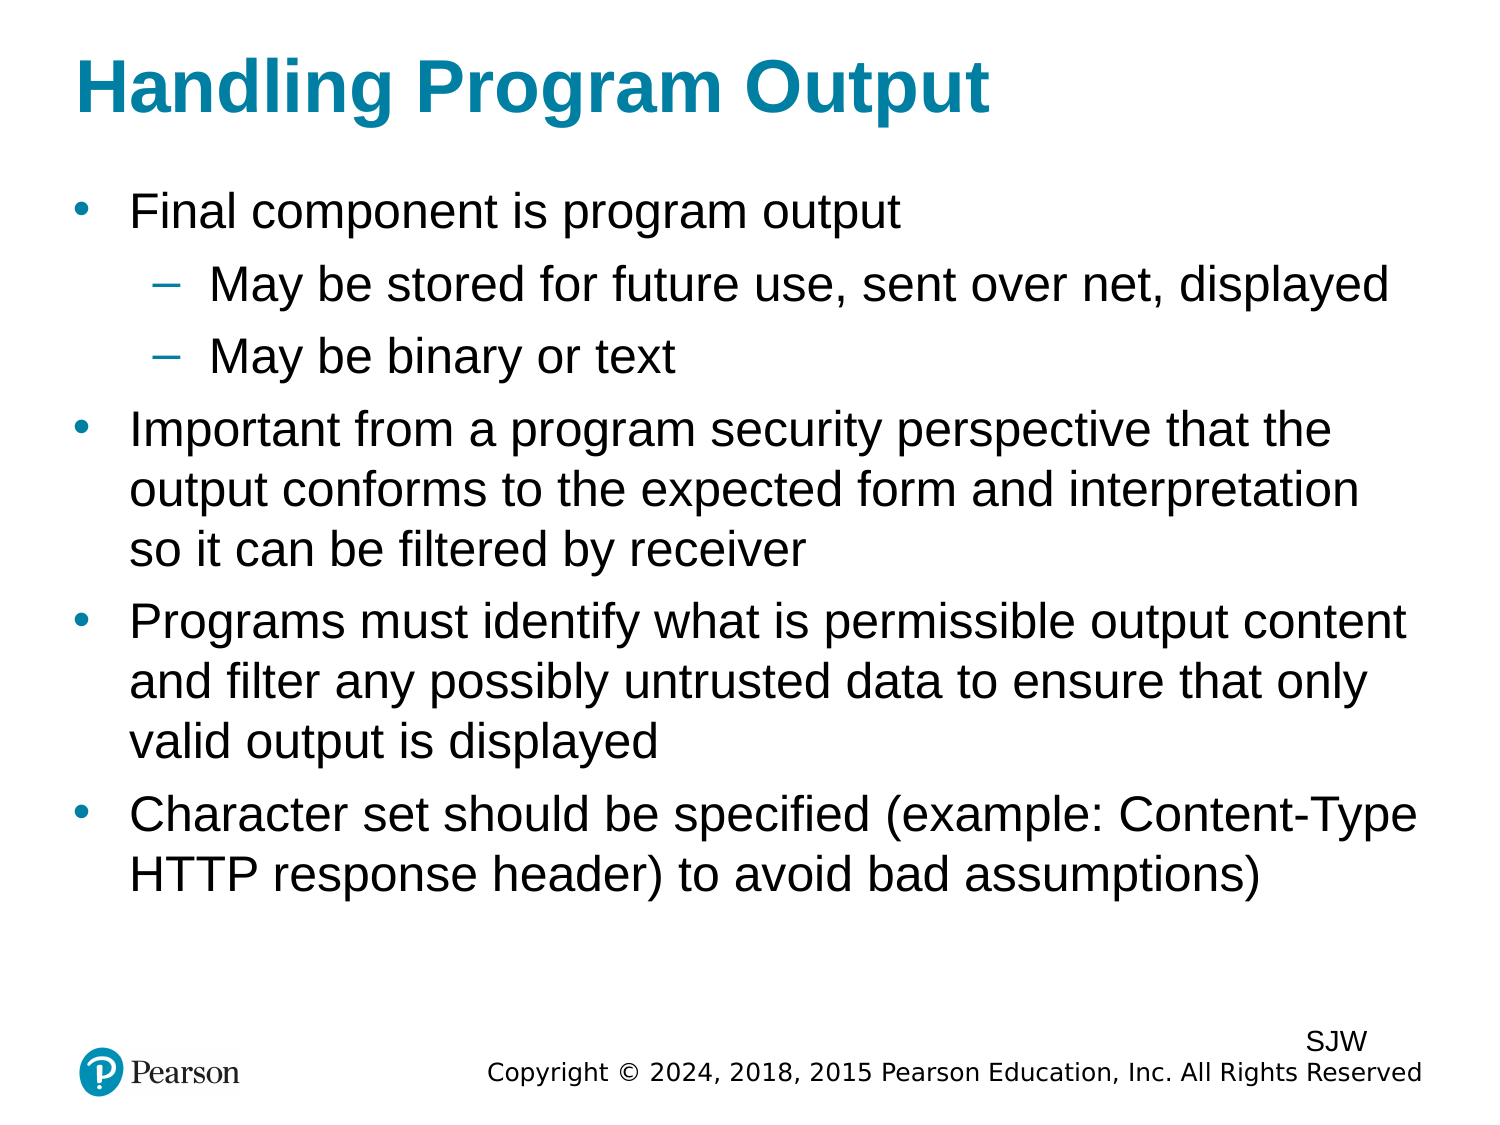

# Handling Program Output
Final component is program output
May be stored for future use, sent over net, displayed
May be binary or text
Important from a program security perspective that the output conforms to the expected form and interpretation  so it can be filtered by receiver
Programs must identify what is permissible output content and filter any possibly untrusted data to ensure that only valid output is displayed
Character set should be specified (example: Content-Type HTTP response header) to avoid bad assumptions)
SJW